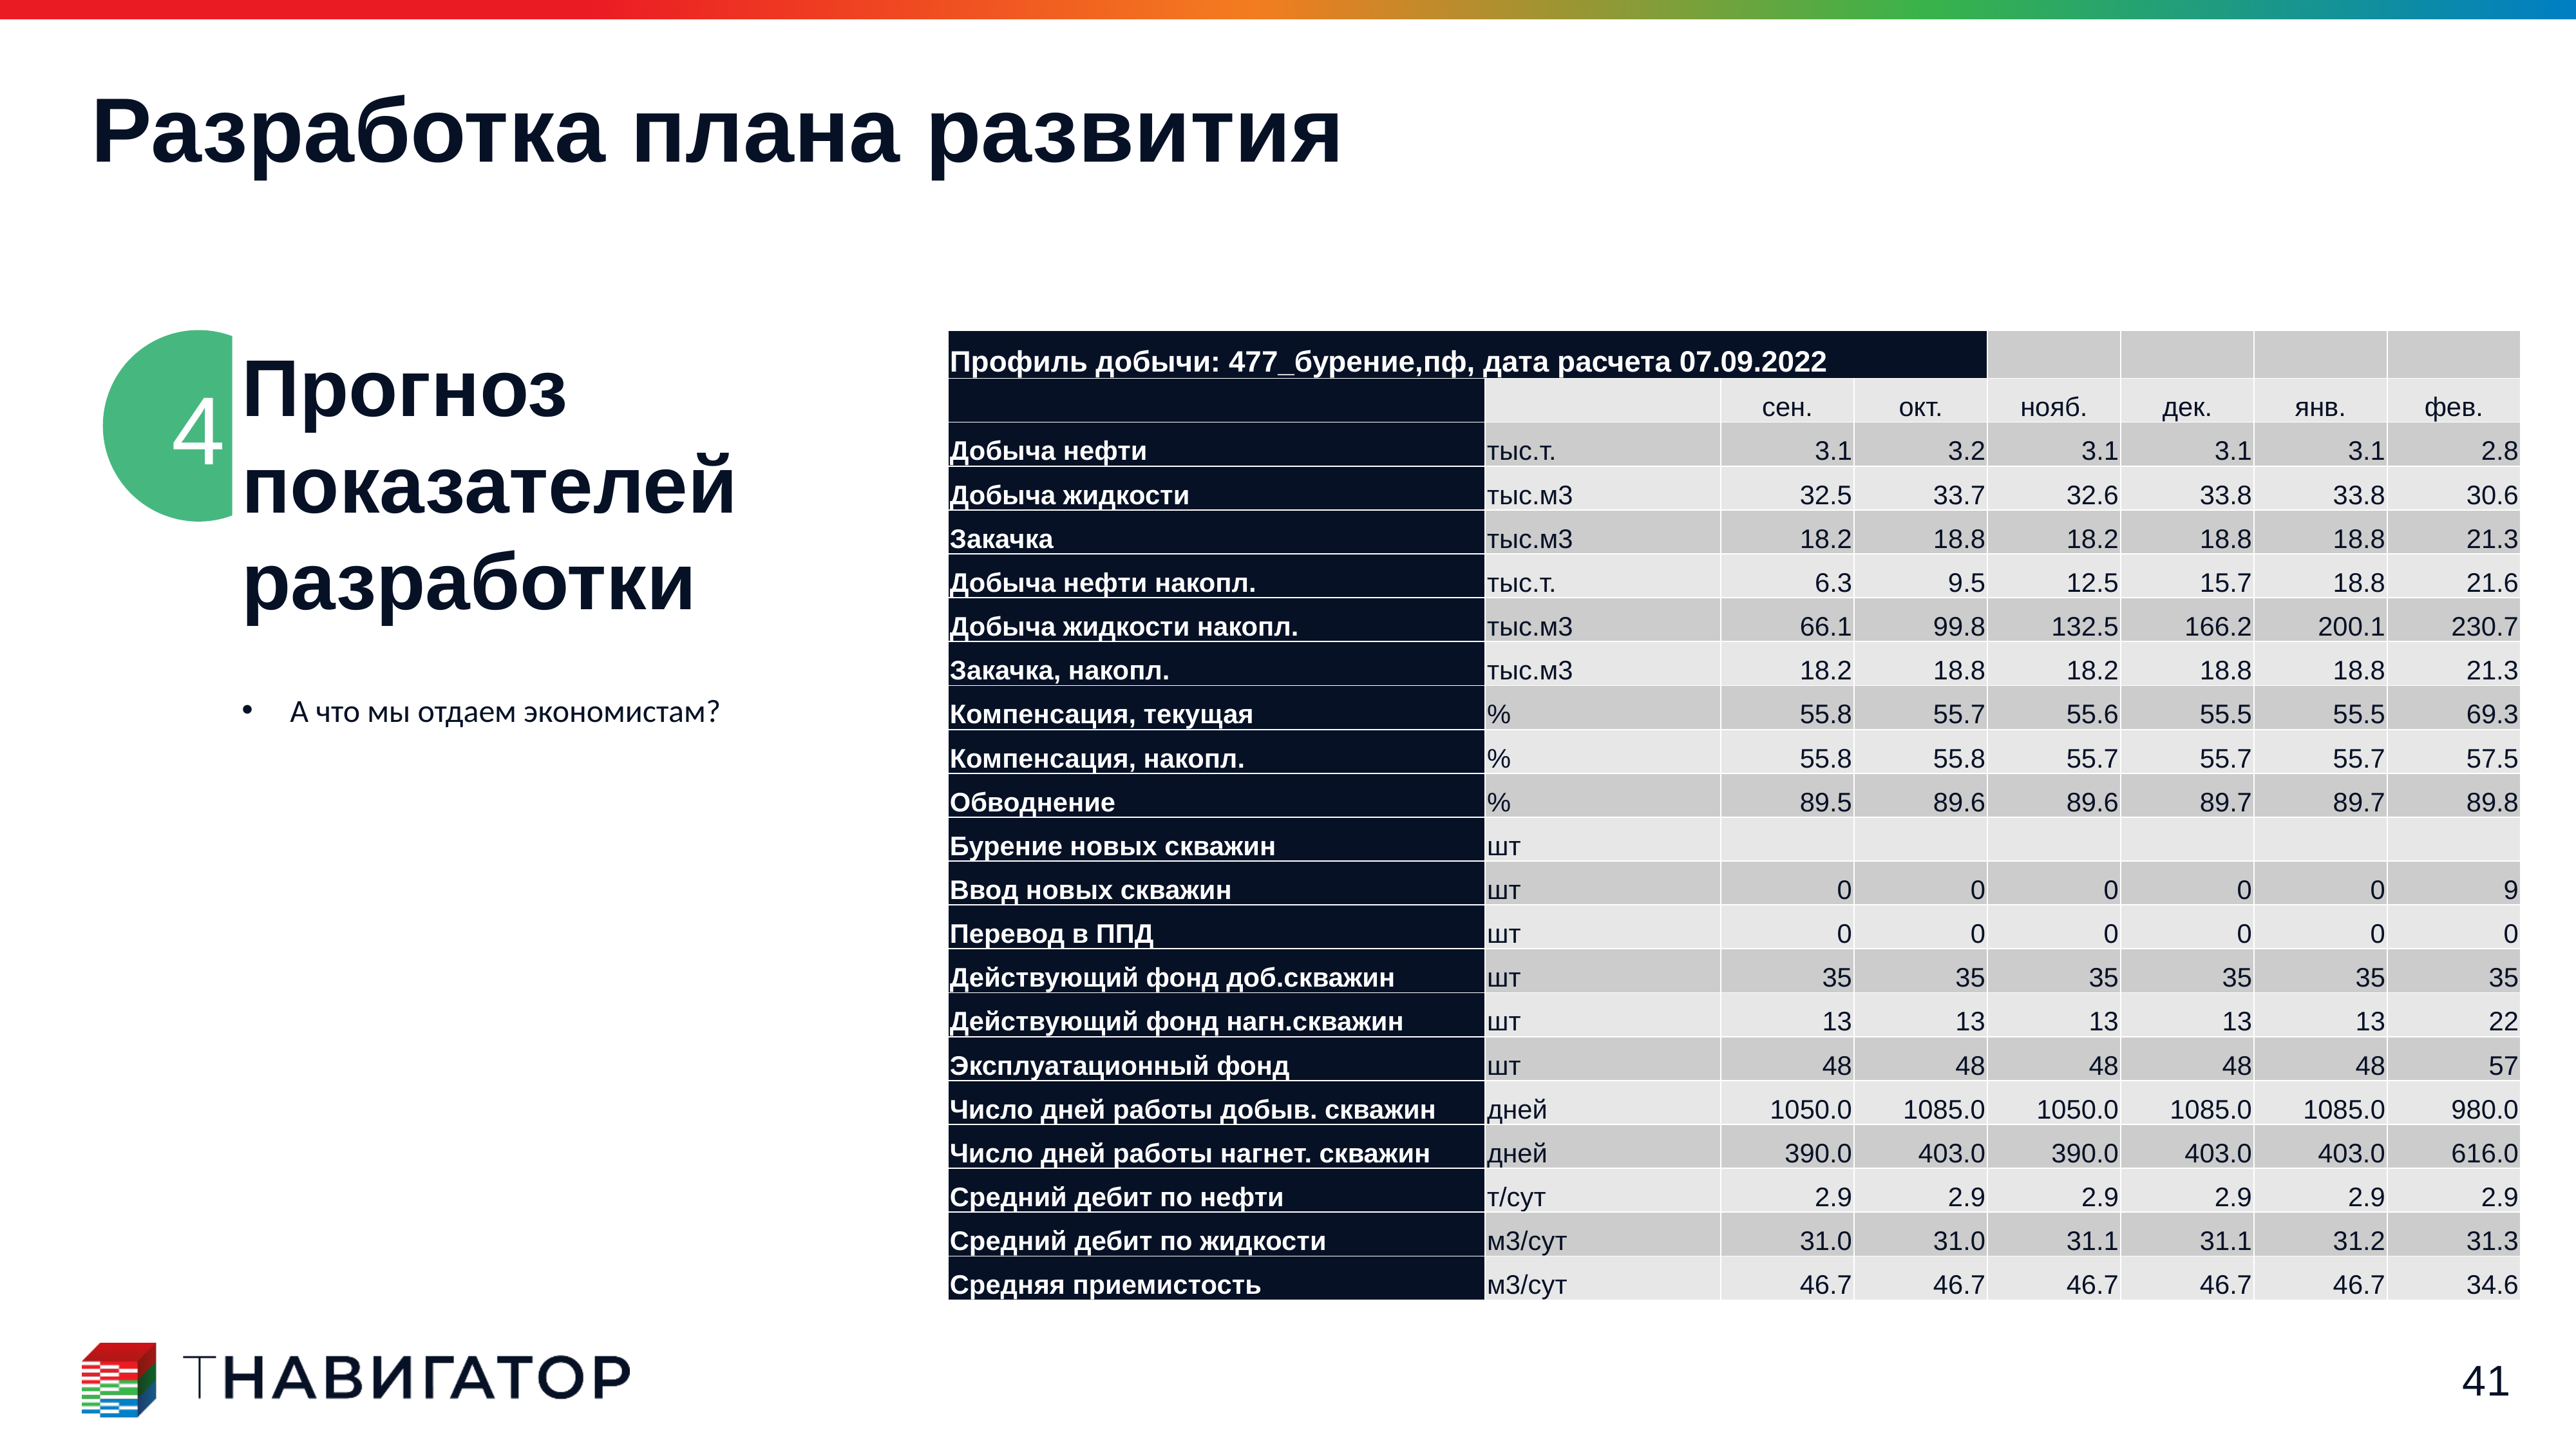

# Разработка плана развития
| Профиль добычи: 477\_бурение,пф, дата расчета 07.09.2022 |  |  |  |  |  |  |  |
| --- | --- | --- | --- | --- | --- | --- | --- |
|  |  | сен. | окт. | нояб. | дек. | янв. | фев. |
| Добыча нефти | тыс.т. | 3.1 | 3.2 | 3.1 | 3.1 | 3.1 | 2.8 |
| Добыча жидкости | тыс.м3 | 32.5 | 33.7 | 32.6 | 33.8 | 33.8 | 30.6 |
| Закачка | тыс.м3 | 18.2 | 18.8 | 18.2 | 18.8 | 18.8 | 21.3 |
| Добыча нефти накопл. | тыс.т. | 6.3 | 9.5 | 12.5 | 15.7 | 18.8 | 21.6 |
| Добыча жидкости накопл. | тыс.м3 | 66.1 | 99.8 | 132.5 | 166.2 | 200.1 | 230.7 |
| Закачка, накопл. | тыс.м3 | 18.2 | 18.8 | 18.2 | 18.8 | 18.8 | 21.3 |
| Компенсация, текущая | % | 55.8 | 55.7 | 55.6 | 55.5 | 55.5 | 69.3 |
| Компенсация, накопл. | % | 55.8 | 55.8 | 55.7 | 55.7 | 55.7 | 57.5 |
| Обводнение | % | 89.5 | 89.6 | 89.6 | 89.7 | 89.7 | 89.8 |
| Бурение новых скважин | шт |  |  |  |  |  |  |
| Ввод новых скважин | шт | 0 | 0 | 0 | 0 | 0 | 9 |
| Перевод в ППД | шт | 0 | 0 | 0 | 0 | 0 | 0 |
| Действующий фонд доб.скважин | шт | 35 | 35 | 35 | 35 | 35 | 35 |
| Действующий фонд нагн.скважин | шт | 13 | 13 | 13 | 13 | 13 | 22 |
| Эксплуатационный фонд | шт | 48 | 48 | 48 | 48 | 48 | 57 |
| Число дней работы добыв. скважин | дней | 1050.0 | 1085.0 | 1050.0 | 1085.0 | 1085.0 | 980.0 |
| Число дней работы нагнет. скважин | дней | 390.0 | 403.0 | 390.0 | 403.0 | 403.0 | 616.0 |
| Средний дебит по нефти | т/сут | 2.9 | 2.9 | 2.9 | 2.9 | 2.9 | 2.9 |
| Средний дебит по жидкости | м3/сут | 31.0 | 31.0 | 31.1 | 31.1 | 31.2 | 31.3 |
| Средняя приемистость | м3/сут | 46.7 | 46.7 | 46.7 | 46.7 | 46.7 | 34.6 |
4
Прогноз показателей разработки

А что мы отдаем экономистам?
41